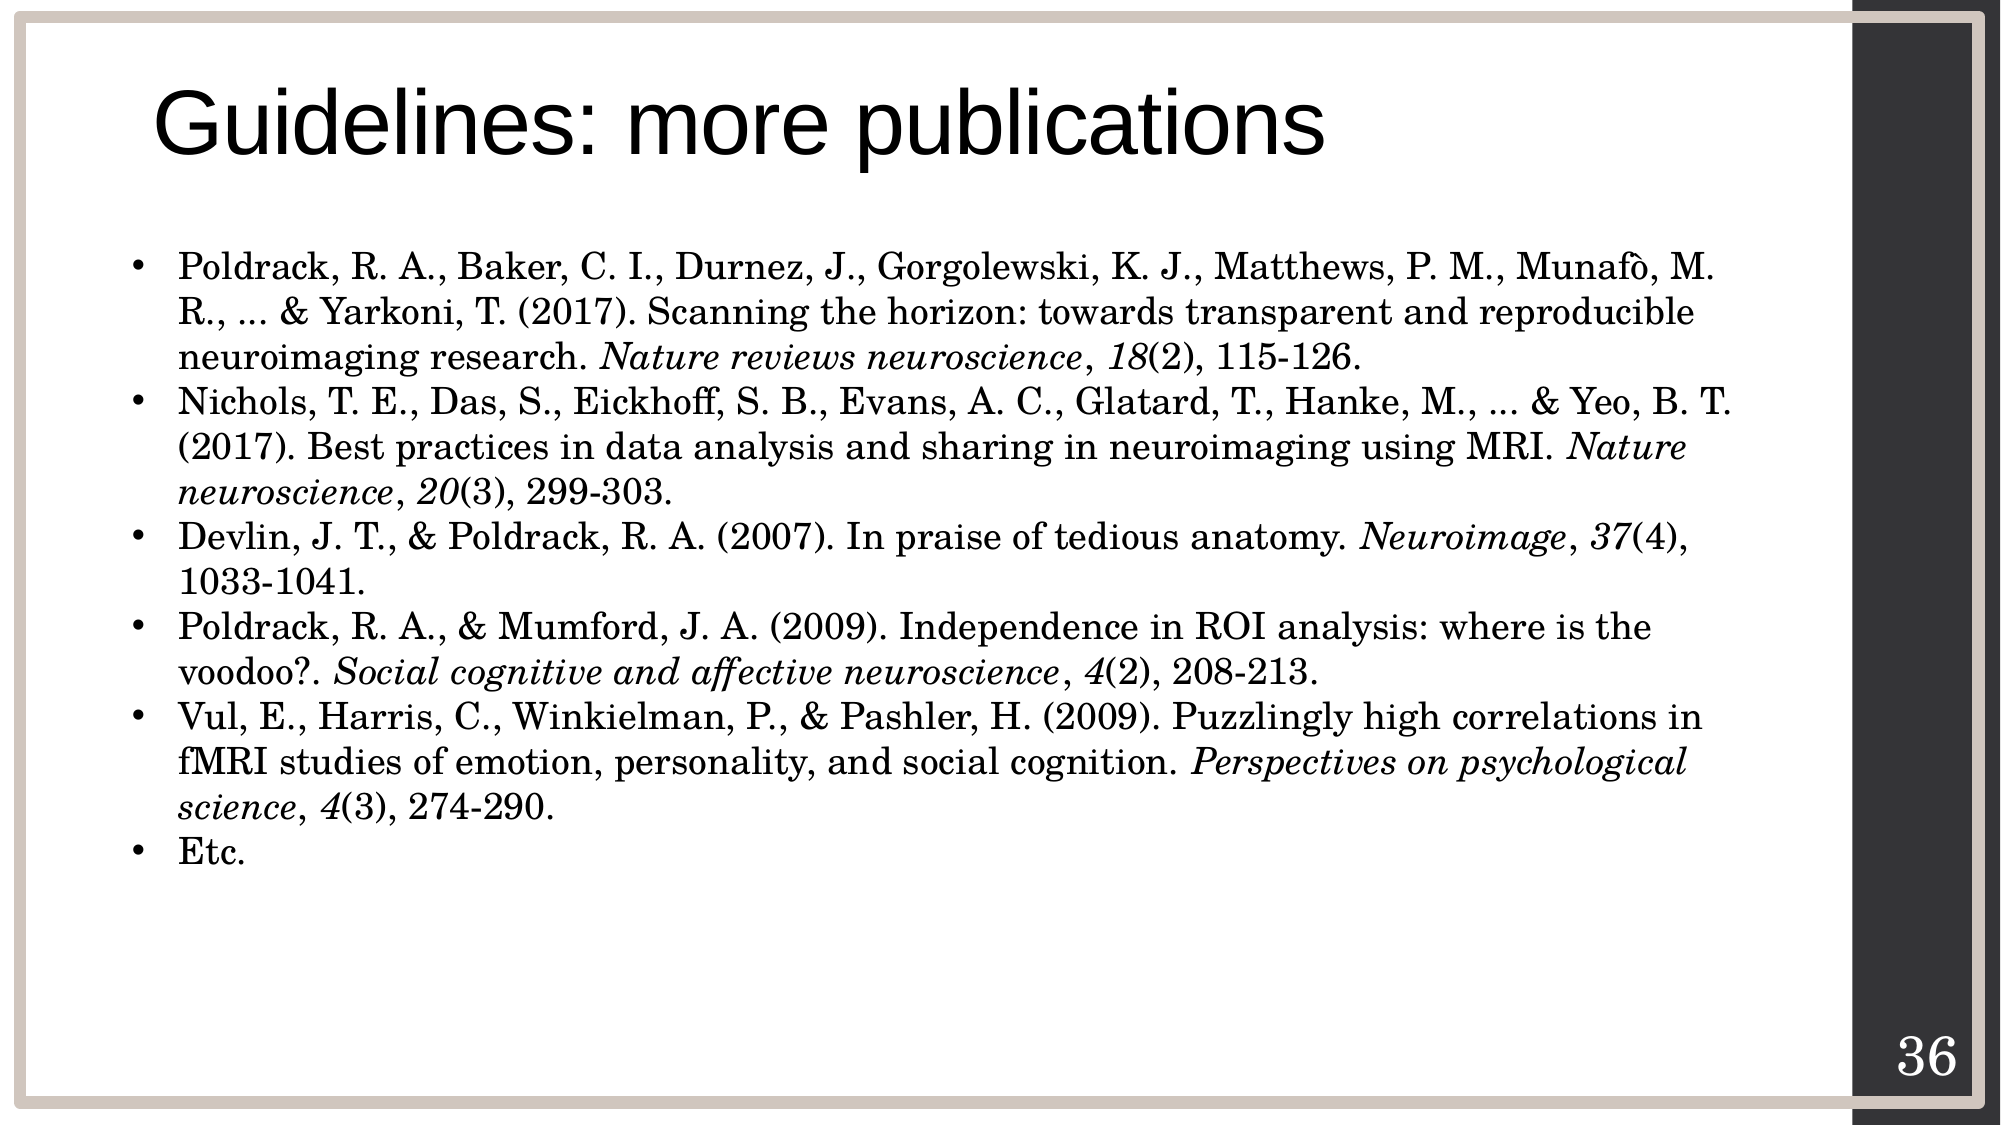

# Guidelines: more publications

Poldrack, R. A., Baker, C. I., Durnez, J., Gorgolewski, K. J., Matthews, P. M., Munafò, M. R., ... & Yarkoni, T. (2017). Scanning the horizon: towards transparent and reproducible neuroimaging research. Nature reviews neuroscience, 18(2), 115-126.
Nichols, T. E., Das, S., Eickhoff, S. B., Evans, A. C., Glatard, T., Hanke, M., ... & Yeo, B. T. (2017). Best practices in data analysis and sharing in neuroimaging using MRI. Nature neuroscience, 20(3), 299-303.
Devlin, J. T., & Poldrack, R. A. (2007). In praise of tedious anatomy. Neuroimage, 37(4), 1033-1041.
Poldrack, R. A., & Mumford, J. A. (2009). Independence in ROI analysis: where is the voodoo?. Social cognitive and affective neuroscience, 4(2), 208-213.
Vul, E., Harris, C., Winkielman, P., & Pashler, H. (2009). Puzzlingly high correlations in fMRI studies of emotion, personality, and social cognition. Perspectives on psychological science, 4(3), 274-290.
Etc.
36